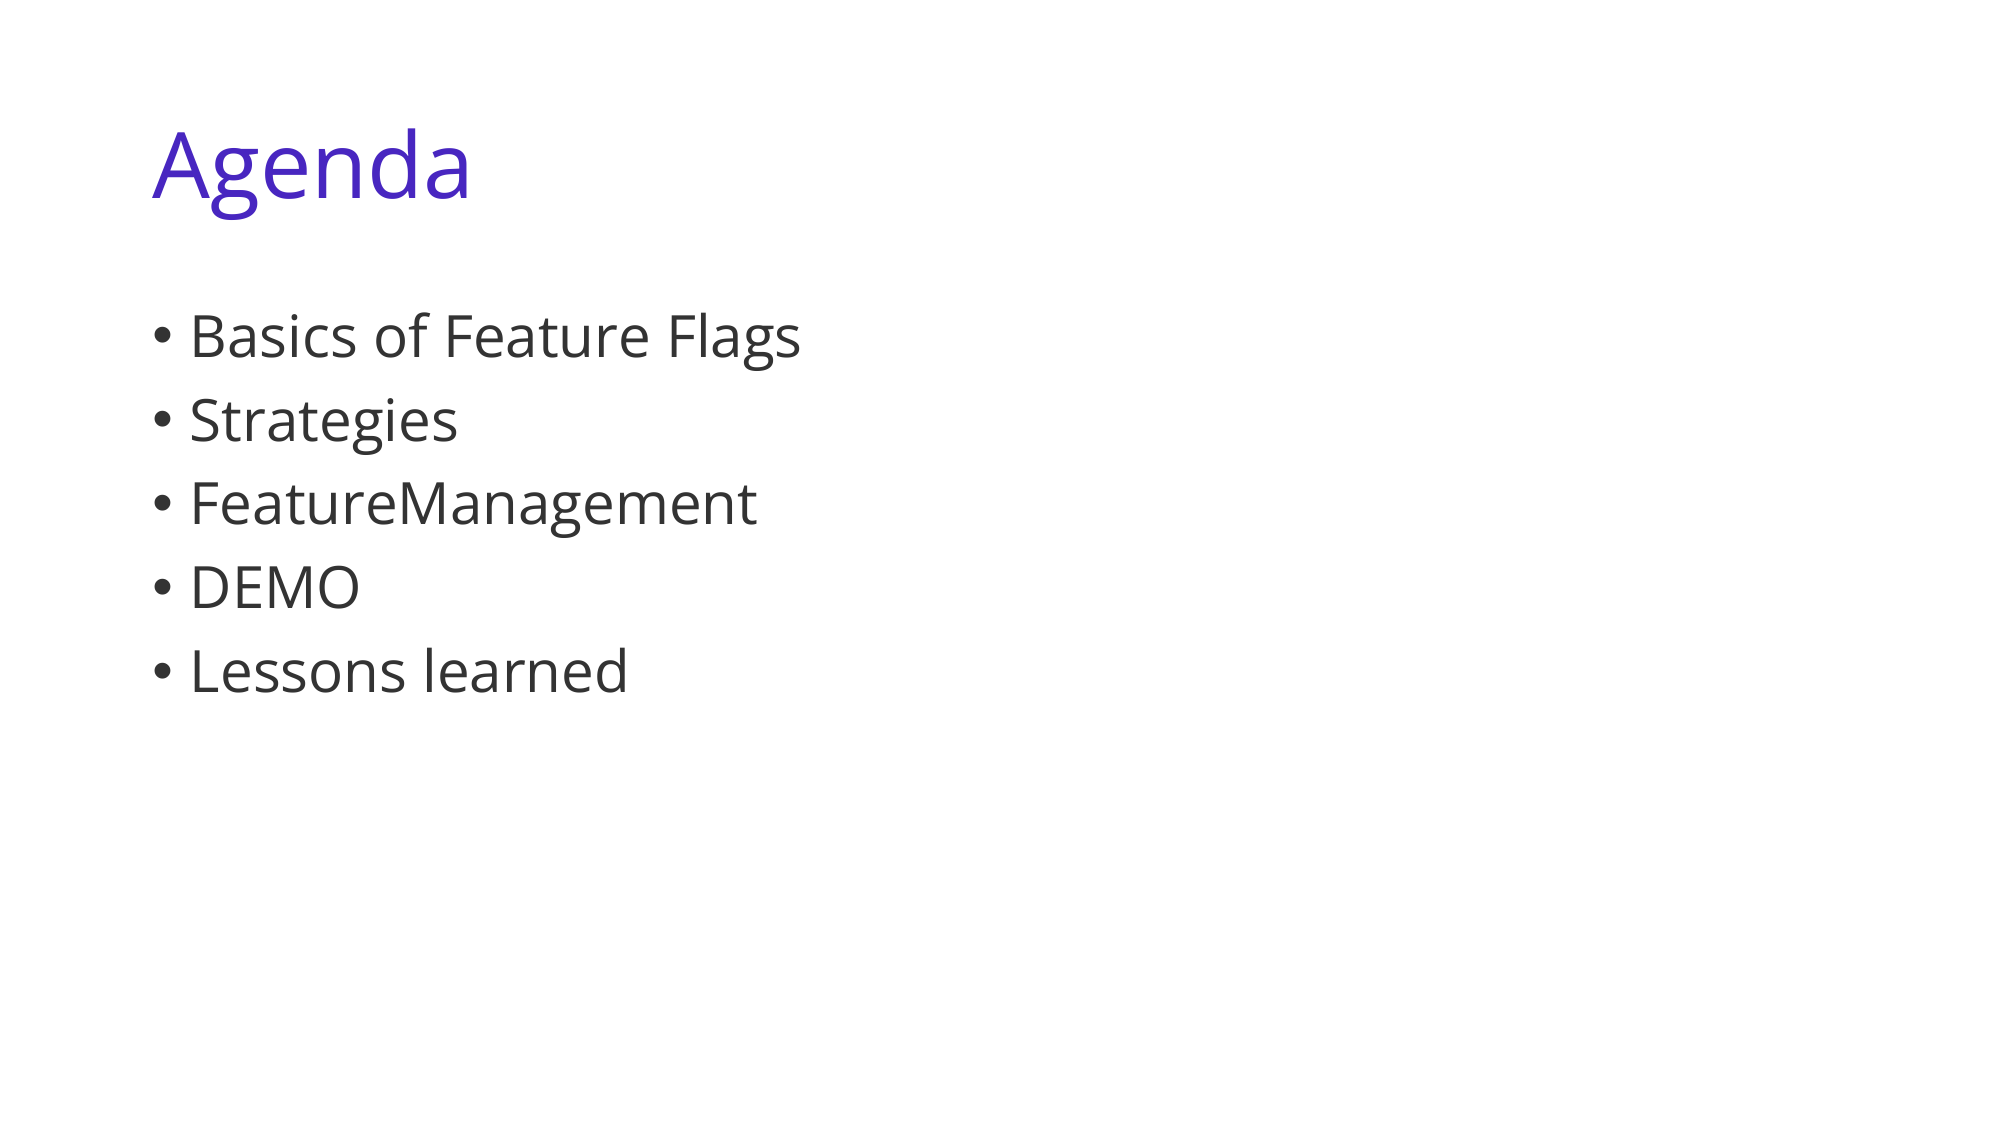

# Agenda
Basics of Feature Flags
Strategies
FeatureManagement
DEMO
Lessons learned